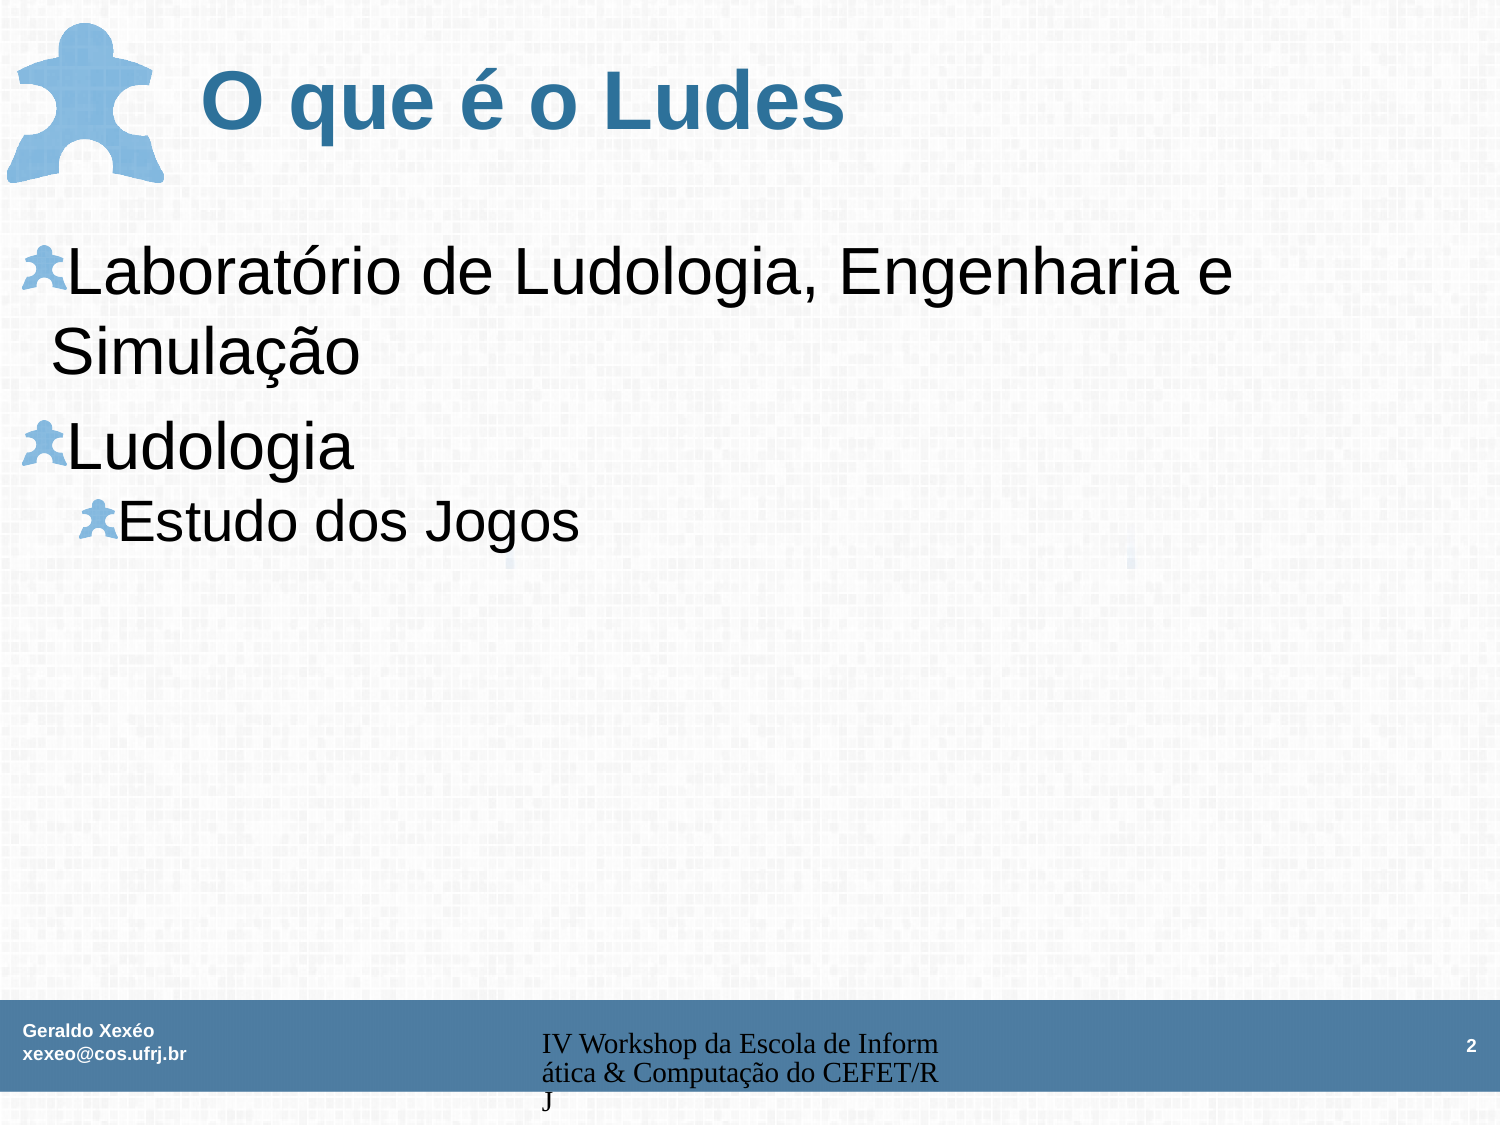

# O que é o Ludes
Laboratório de Ludologia, Engenharia e Simulação
Ludologia
Estudo dos Jogos

Geraldo Xexéo  xexeo@cos.ufrj.br
IV Workshop da Escola de Informática & Computação do CEFET/RJ
2